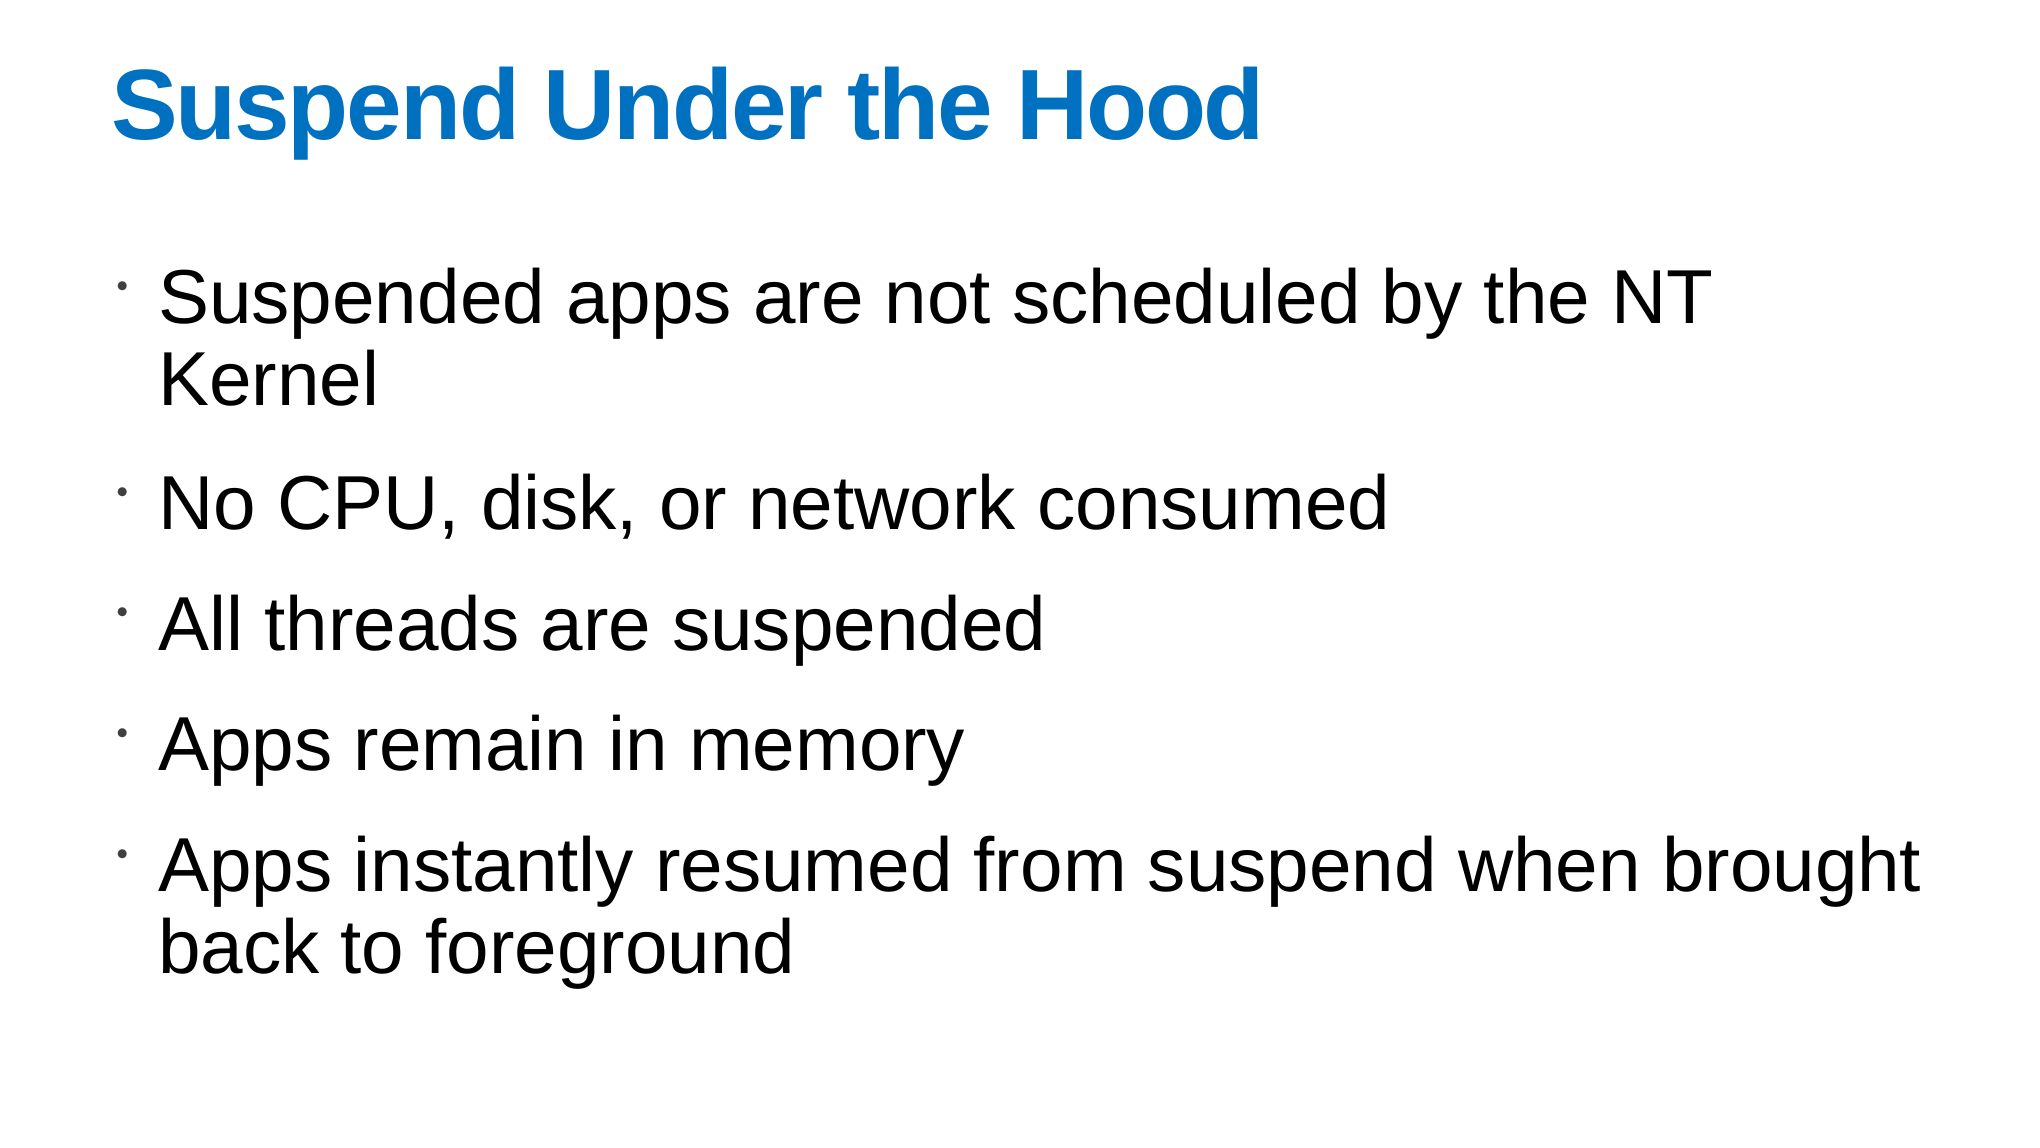

# Suspend Under the Hood
Suspended apps are not scheduled by the NT Kernel
No CPU, disk, or network consumed
All threads are suspended
Apps remain in memory
Apps instantly resumed from suspend when brought back to foreground